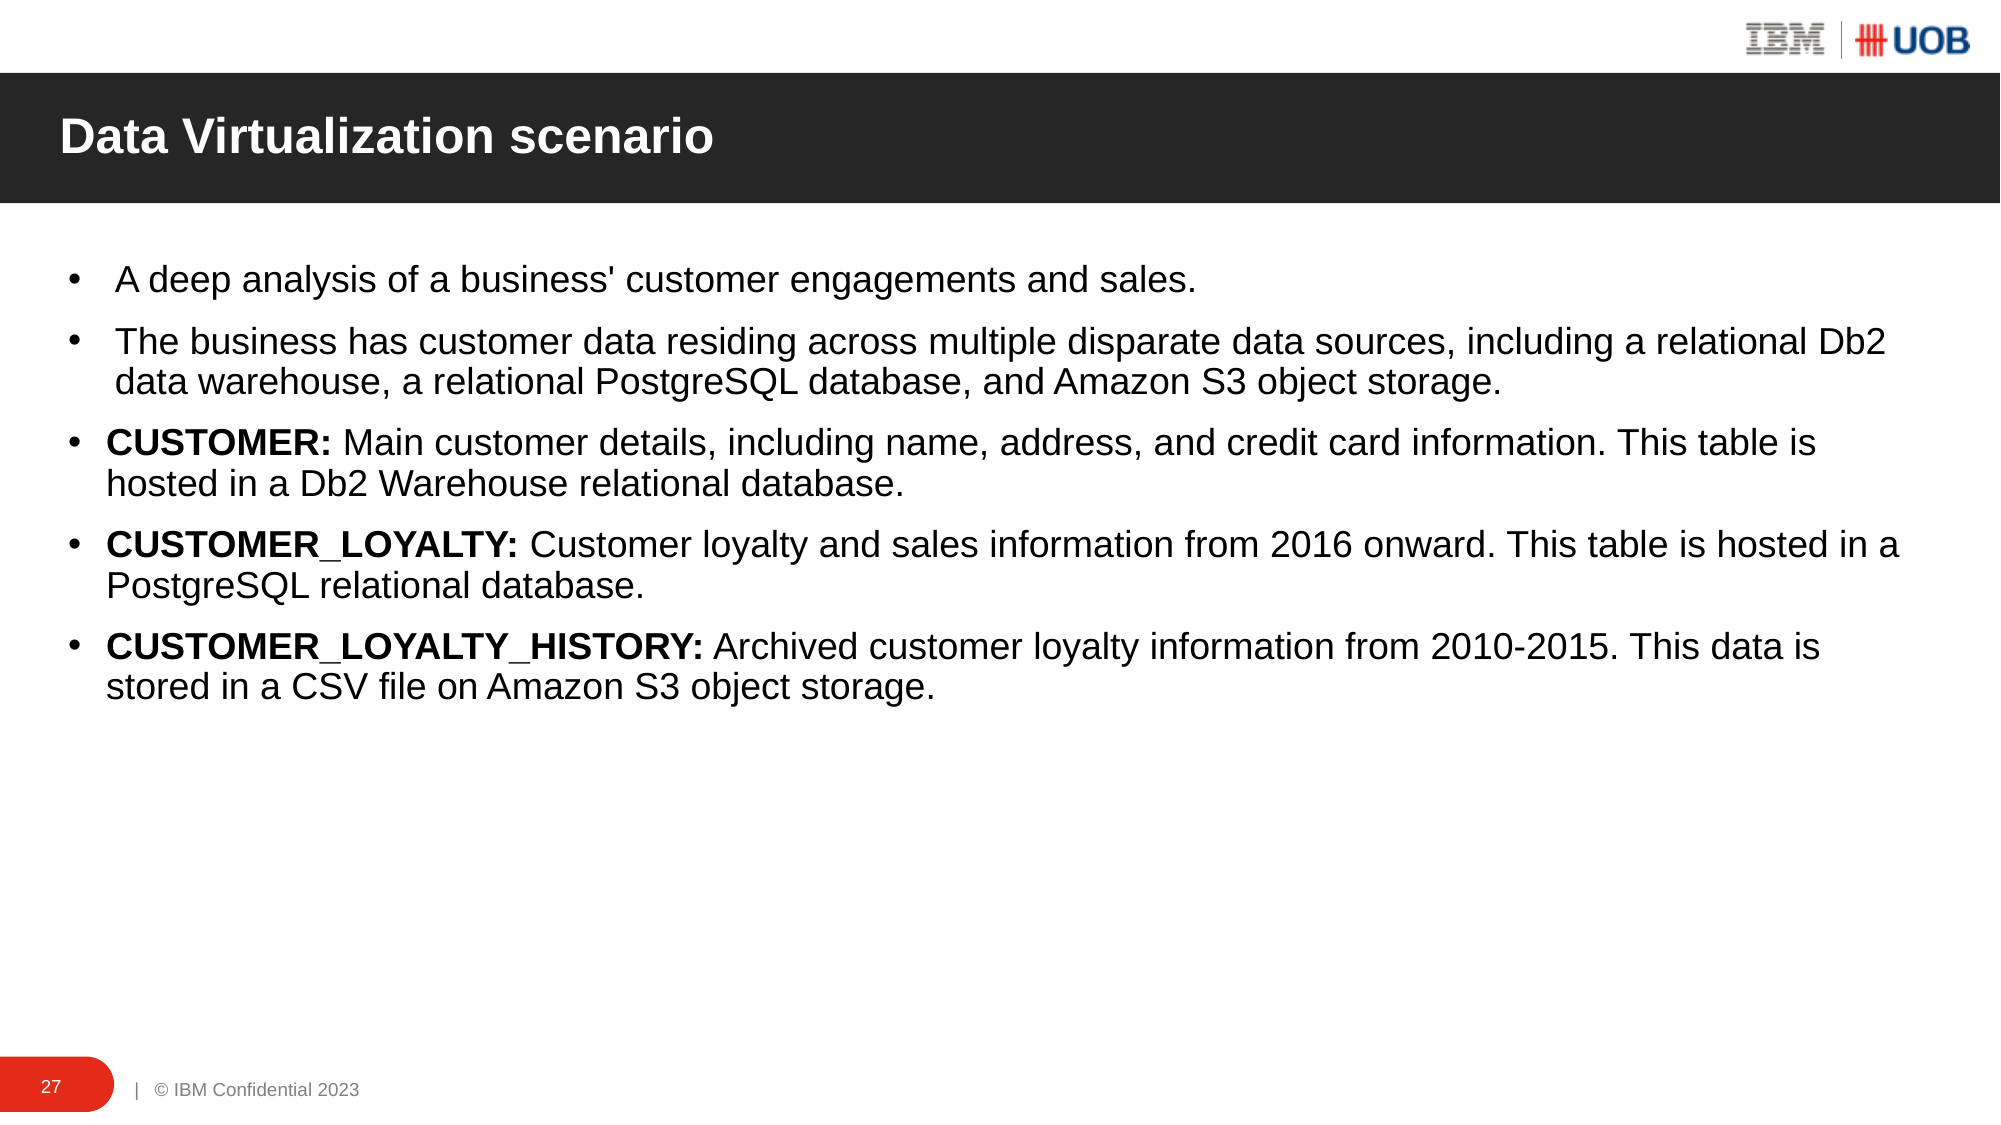

# Data Virtualization scenario
A deep analysis of a business' customer engagements and sales.
The business has customer data residing across multiple disparate data sources, including a relational Db2 data warehouse, a relational PostgreSQL database, and Amazon S3 object storage.
CUSTOMER: Main customer details, including name, address, and credit card information. This table is hosted in a Db2 Warehouse relational database.
CUSTOMER_LOYALTY: Customer loyalty and sales information from 2016 onward. This table is hosted in a PostgreSQL relational database.
CUSTOMER_LOYALTY_HISTORY: Archived customer loyalty information from 2010-2015. This data is stored in a CSV file on Amazon S3 object storage.